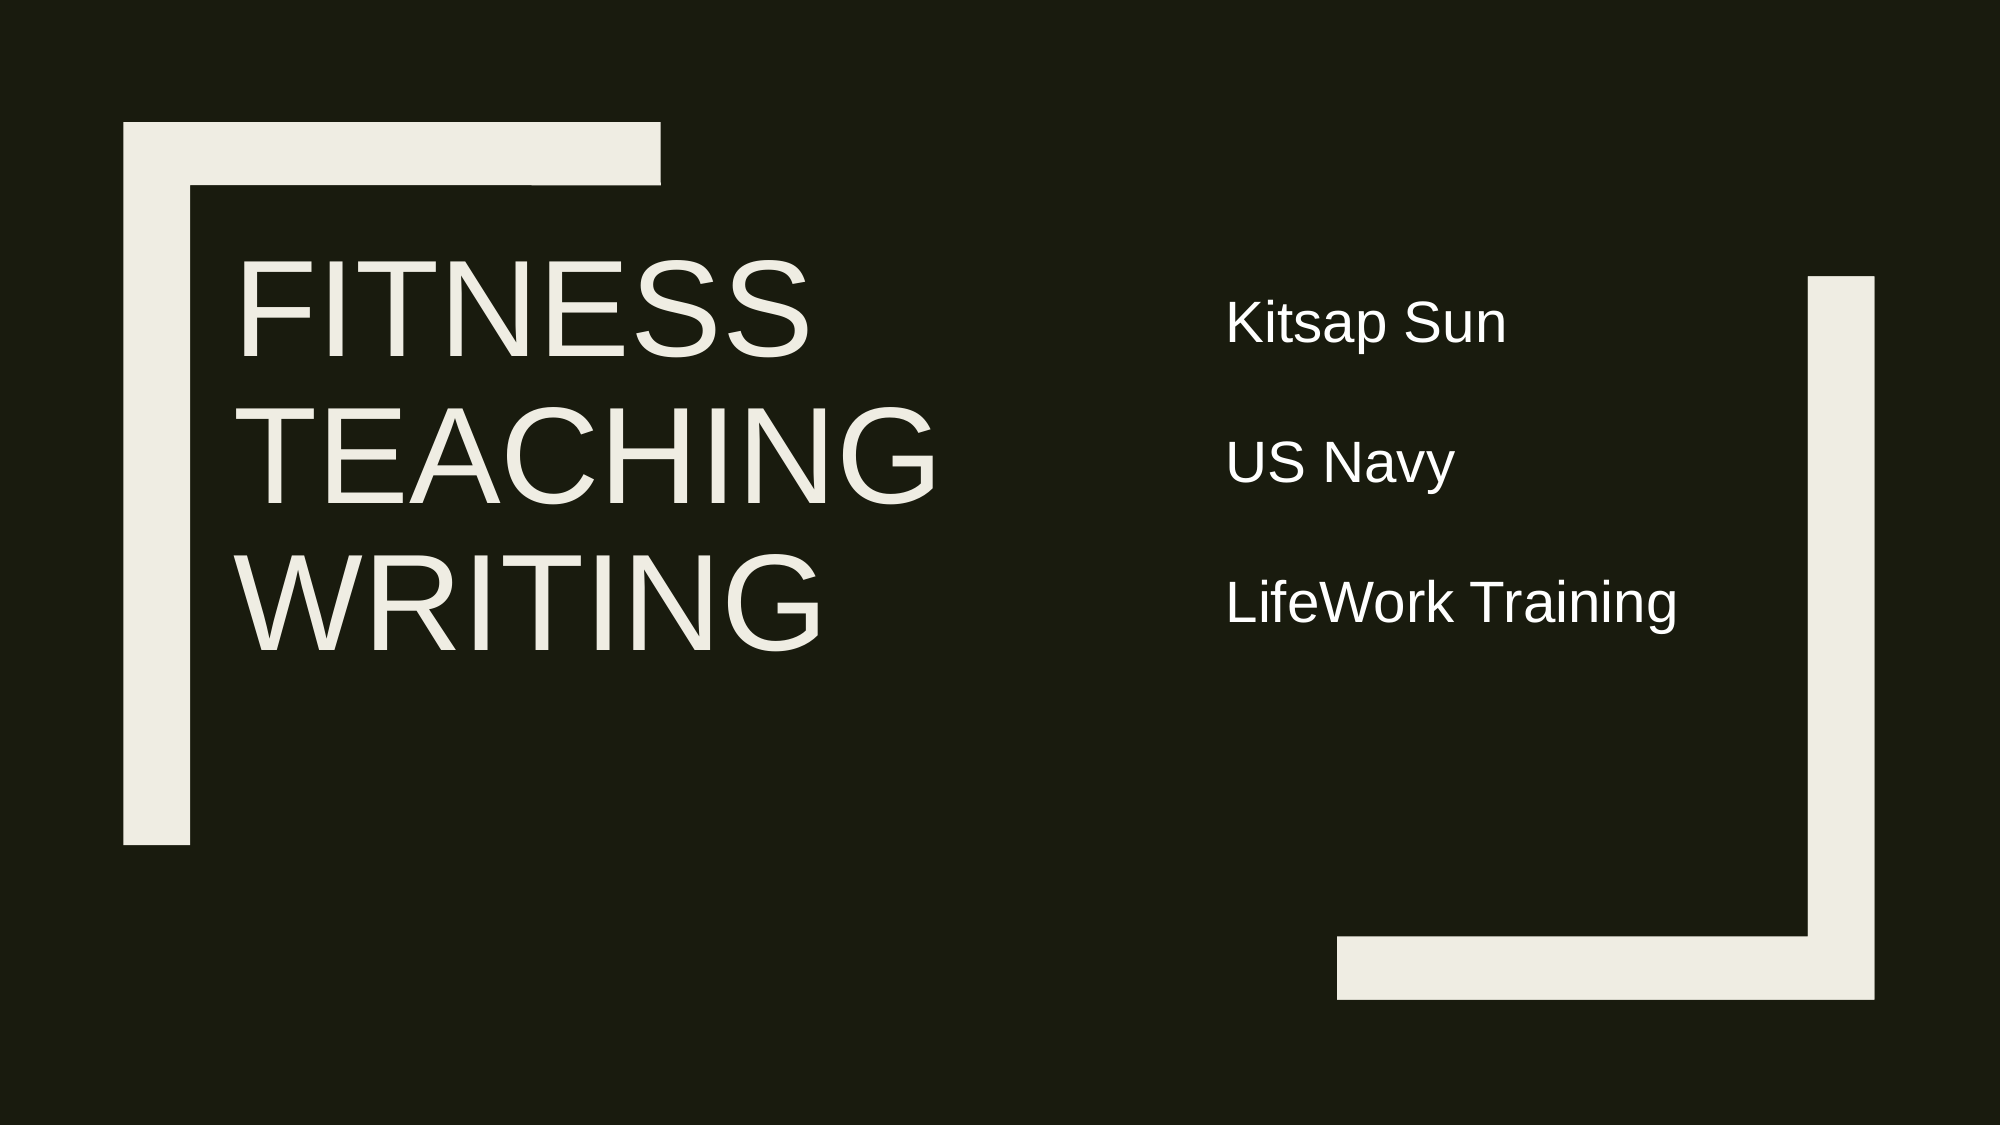

# Fitness Teaching Writing

Kitsap Sun

US Navy

LifeWork Training